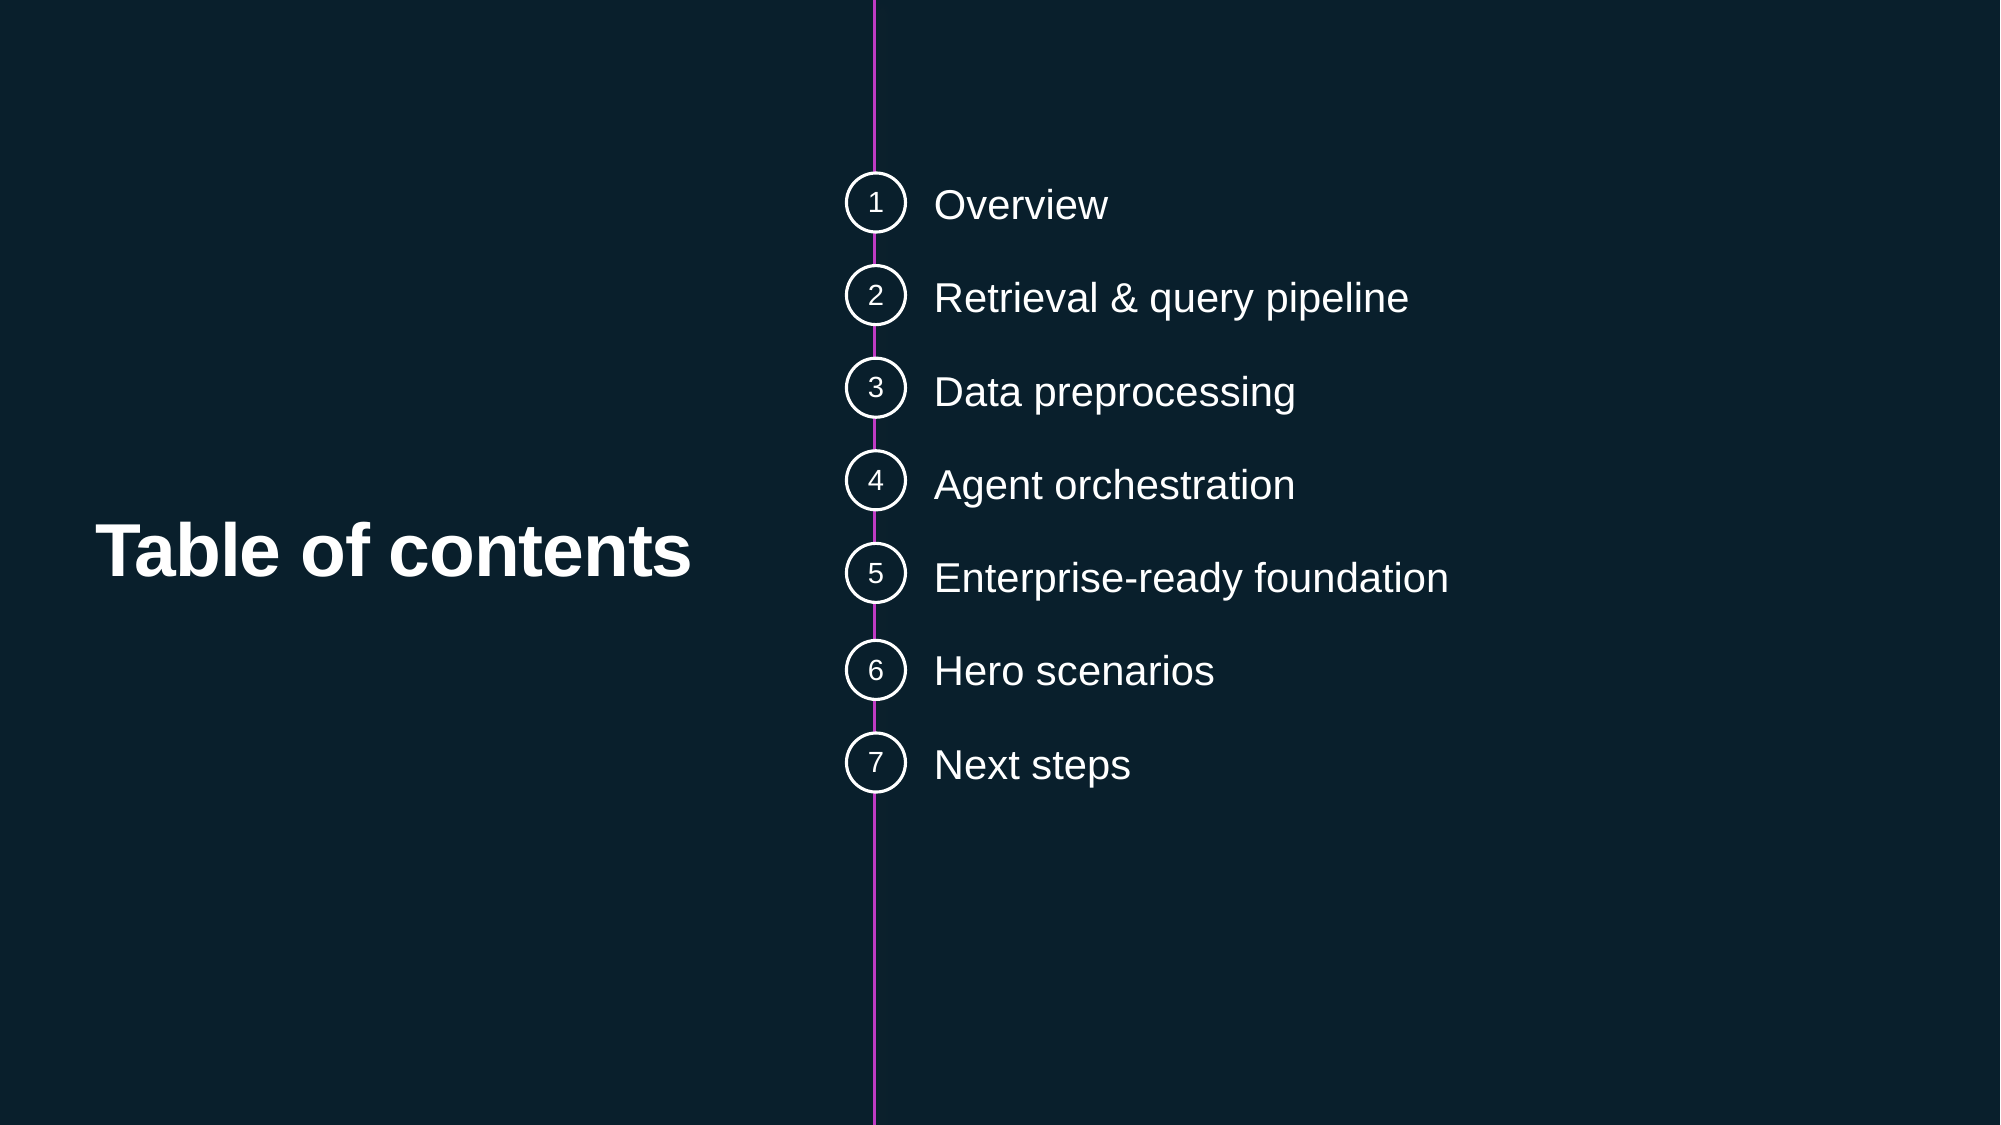

1
Overview
2
Retrieval & query pipeline
3
Data preprocessing
4
Agent orchestration
Table of contents
5
Enterprise-ready foundation
6
Hero scenarios
7
Next steps